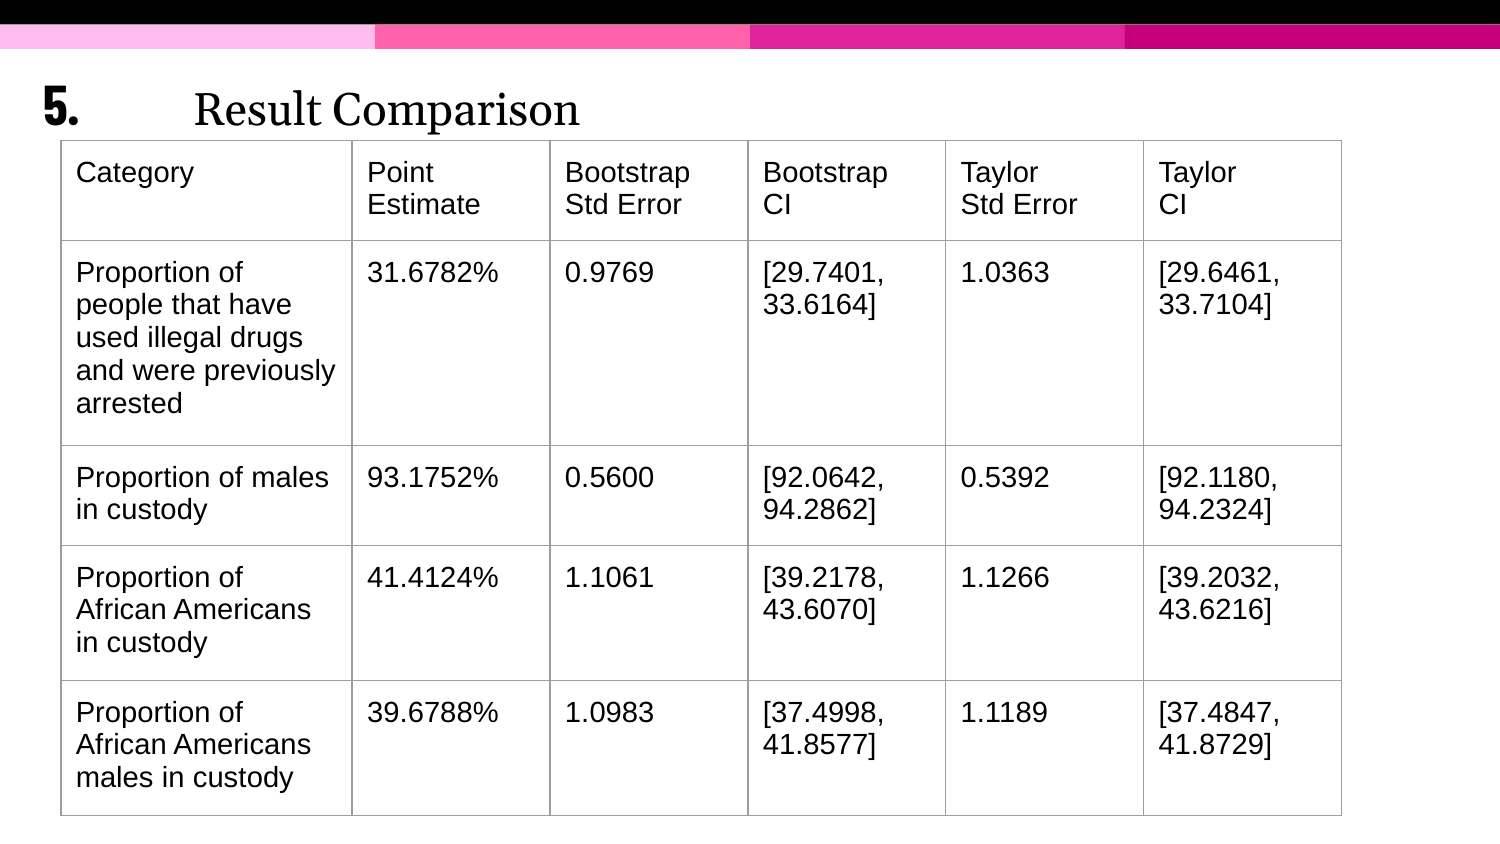

# 5.	Result Comparison
| Category | Point Estimate | Bootstrap Std Error | Bootstrap CI | Taylor Std Error | Taylor CI |
| --- | --- | --- | --- | --- | --- |
| Proportion of people that have used illegal drugs and were previously arrested | 31.6782% | 0.9769 | [29.7401, 33.6164] | 1.0363 | [29.6461, 33.7104] |
| Proportion of males in custody | 93.1752% | 0.5600 | [92.0642, 94.2862] | 0.5392 | [92.1180, 94.2324] |
| Proportion of African Americans in custody | 41.4124% | 1.1061 | [39.2178, 43.6070] | 1.1266 | [39.2032, 43.6216] |
| Proportion of African Americans males in custody | 39.6788% | 1.0983 | [37.4998, 41.8577] | 1.1189 | [37.4847, 41.8729] |